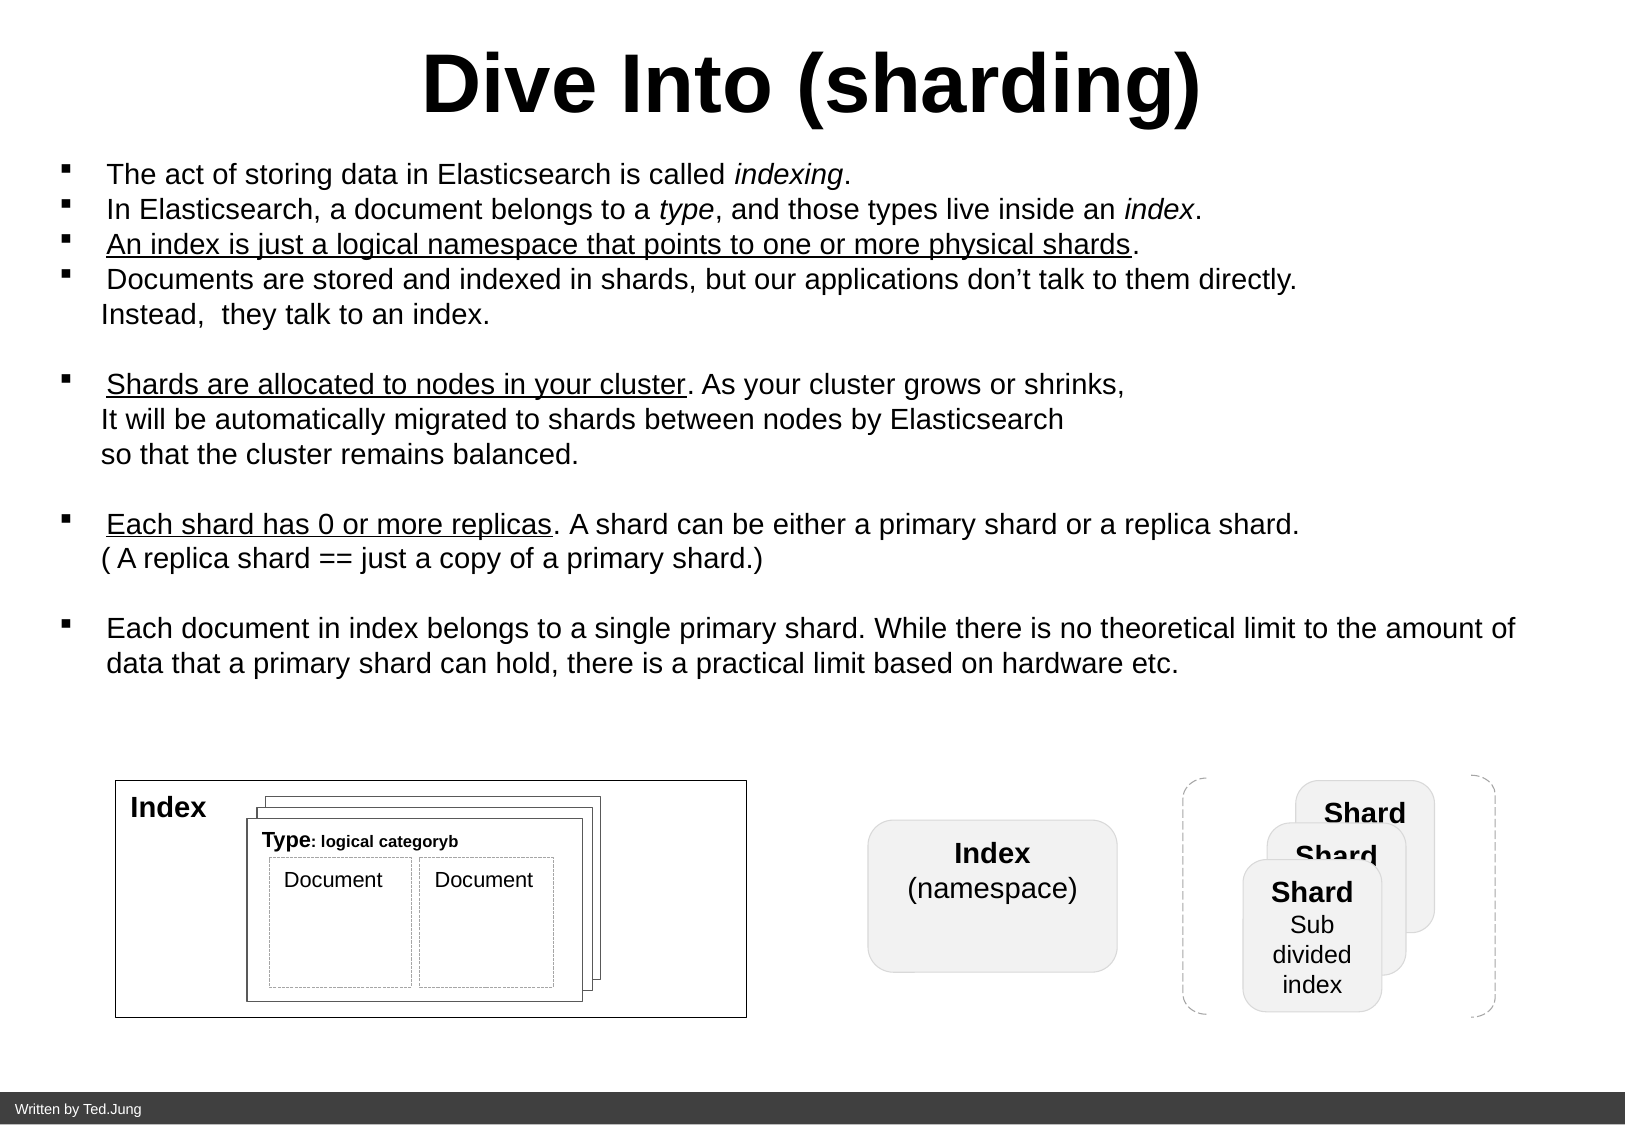

Dive Into (sharding)
The act of storing data in Elasticsearch is called indexing.
In Elasticsearch, a document belongs to a type, and those types live inside an index.
An index is just a logical namespace that points to one or more physical shards.
Documents are stored and indexed in shards, but our applications don’t talk to them directly.
     Instead,  they talk to an index.

Shards are allocated to nodes in your cluster. As your cluster grows or shrinks,
     It will be automatically migrated to shards between nodes by Elasticsearch
     so that the cluster remains balanced.

Each shard has 0 or more replicas. A shard can be either a primary shard or a replica shard.
     ( A replica shard == just a copy of a primary shard.)

Each document in index belongs to a single primary shard. While there is no theoretical limit to the amount of data that a primary shard can hold, there is a practical limit based on hardware etc.

Shard
Sub
divided
index
Shard
Sub
divided
index
Shard
Sub
divided
index
Index
Type: logical categoryb
Type: logical categoryb
Type: logical categoryb
Document
Document
Index
(namespace)